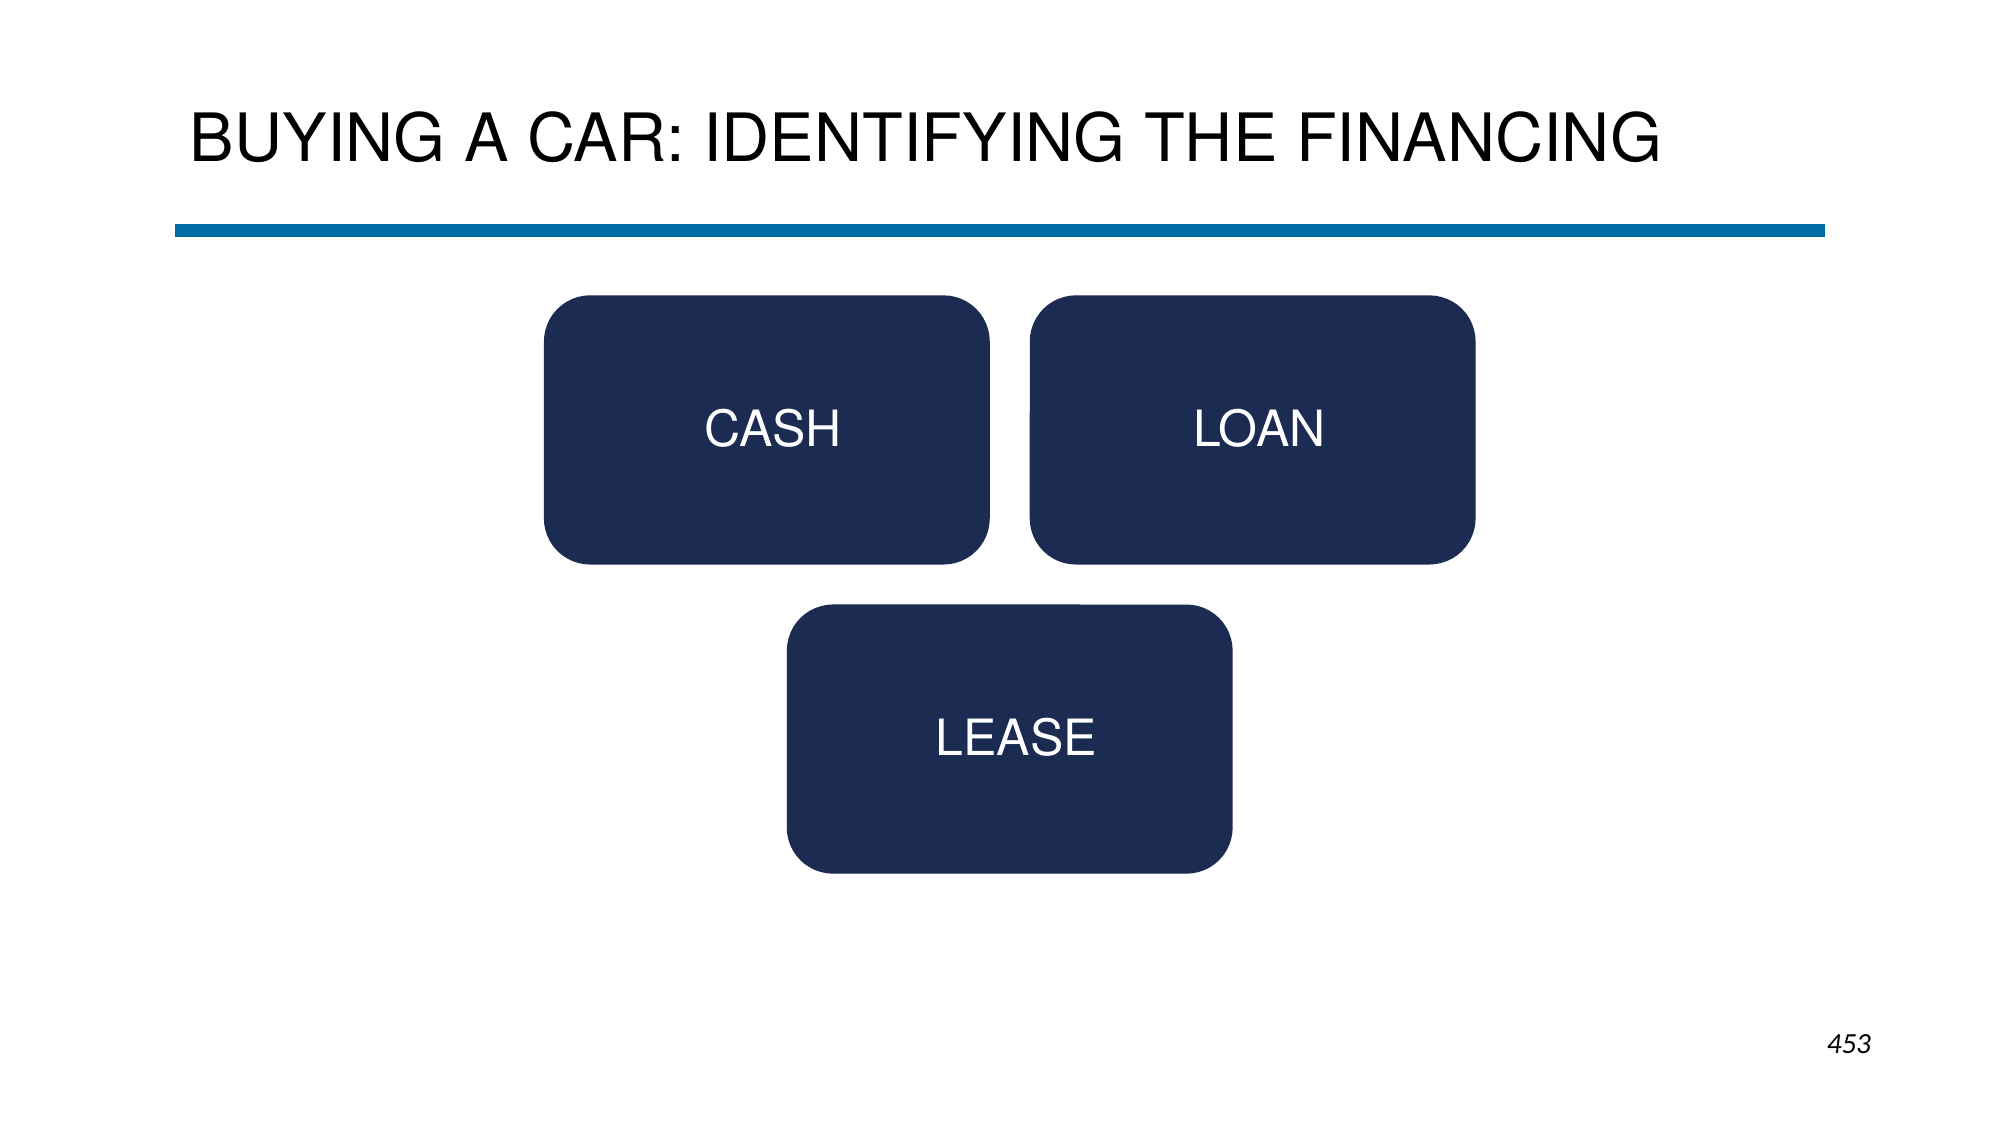

# Buying a Car: Identifying the FINANCING

CASH
LOAN
LEASE
1-453